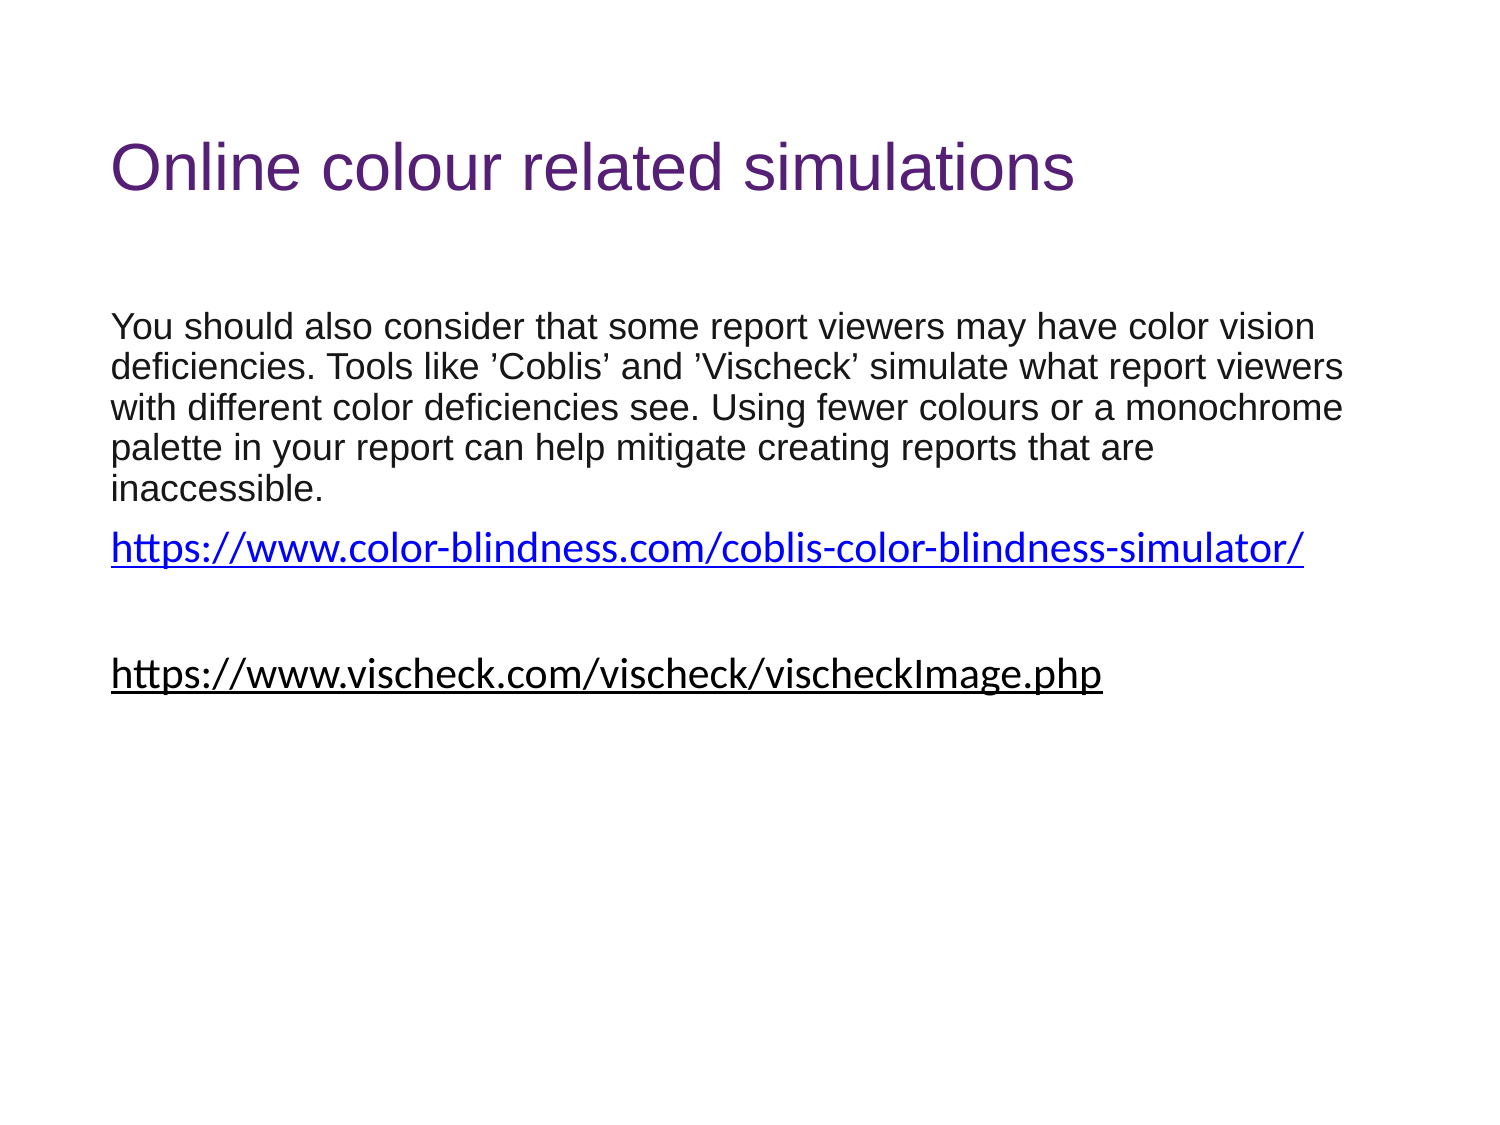

# Online colour related simulations
You should also consider that some report viewers may have color vision deficiencies. Tools like ’Coblis’ and ’Vischeck’ simulate what report viewers with different color deficiencies see. Using fewer colours or a monochrome palette in your report can help mitigate creating reports that are inaccessible.
https://www.color-blindness.com/coblis-color-blindness-simulator/

https://www.vischeck.com/vischeck/vischeckImage.php